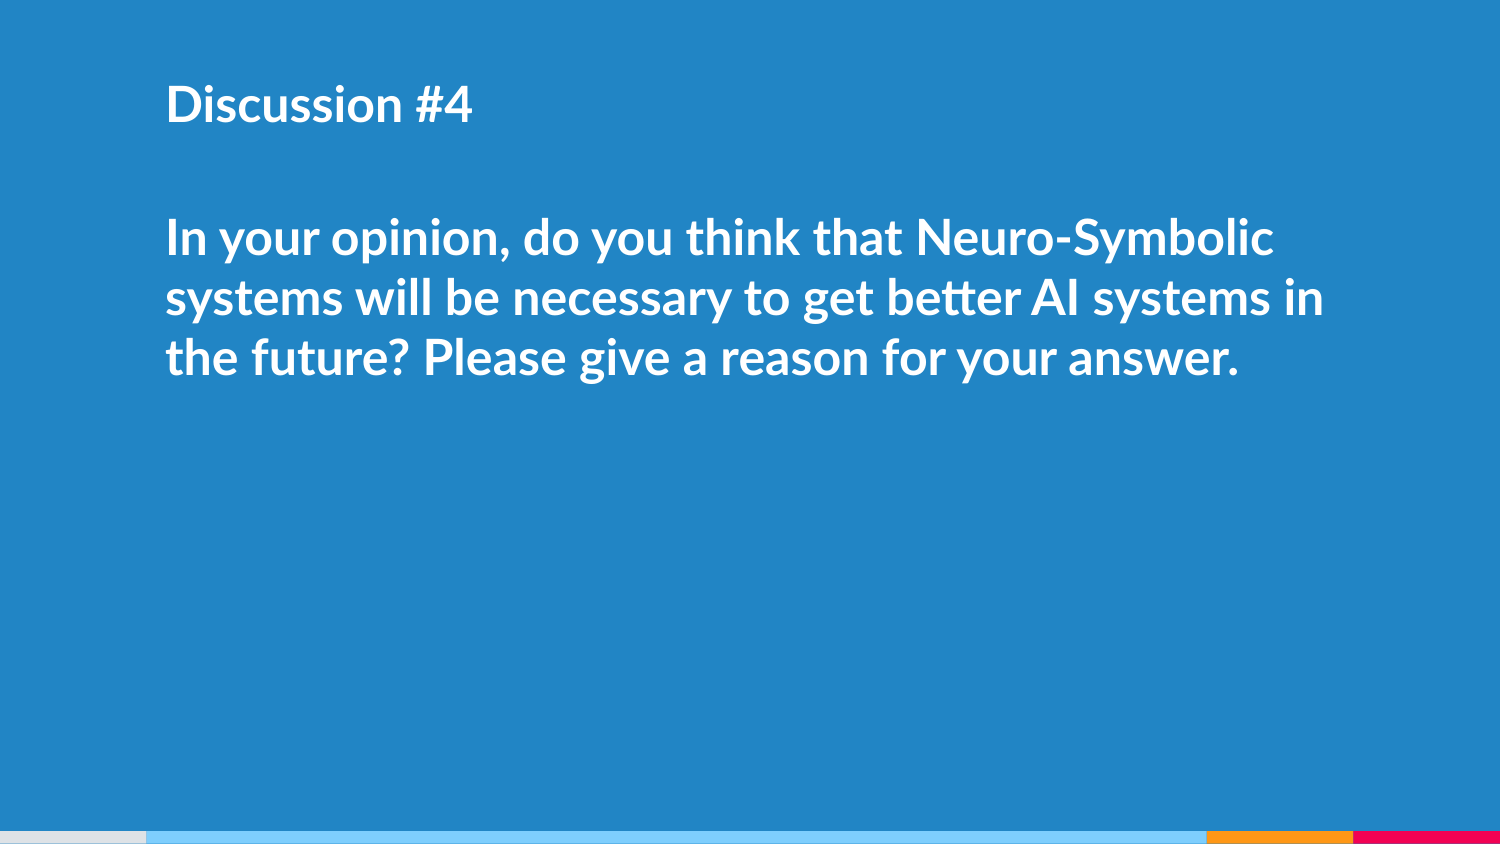

Discussion #4
In your opinion, do you think that Neuro-Symbolic systems will be necessary to get better AI systems in the future? Please give a reason for your answer.